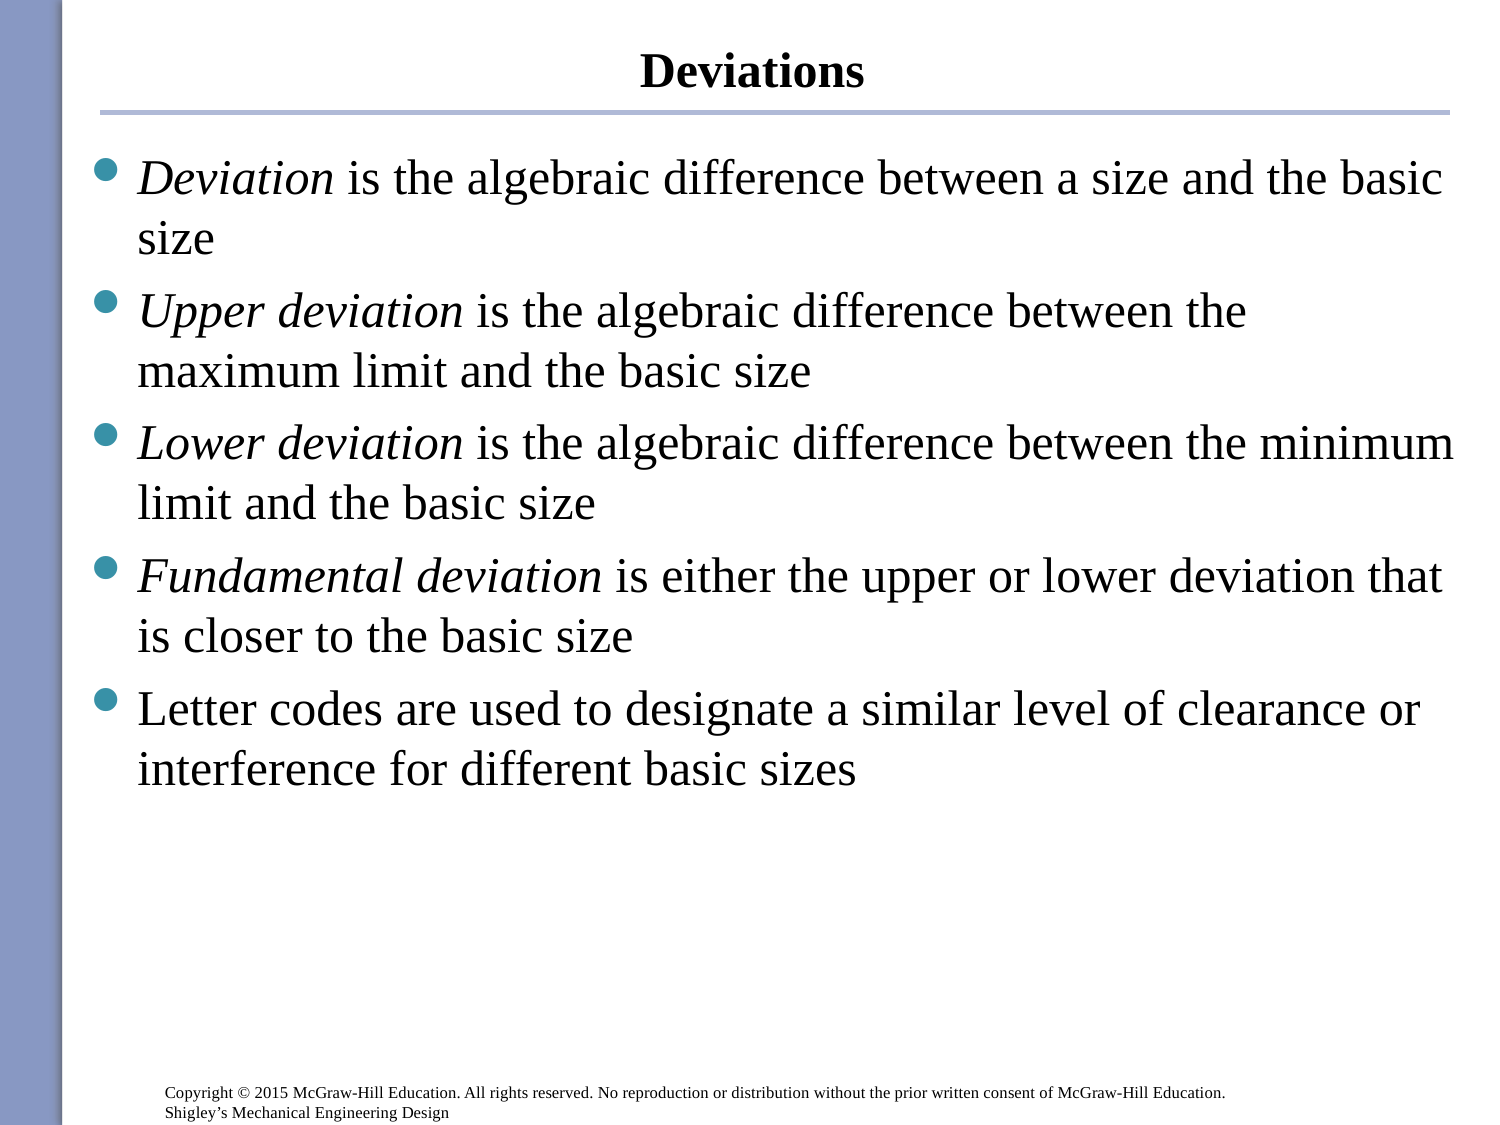

# Deviations
Deviation is the algebraic difference between a size and the basic size
Upper deviation is the algebraic difference between the maximum limit and the basic size
Lower deviation is the algebraic difference between the minimum limit and the basic size
Fundamental deviation is either the upper or lower deviation that is closer to the basic size
Letter codes are used to designate a similar level of clearance or interference for different basic sizes